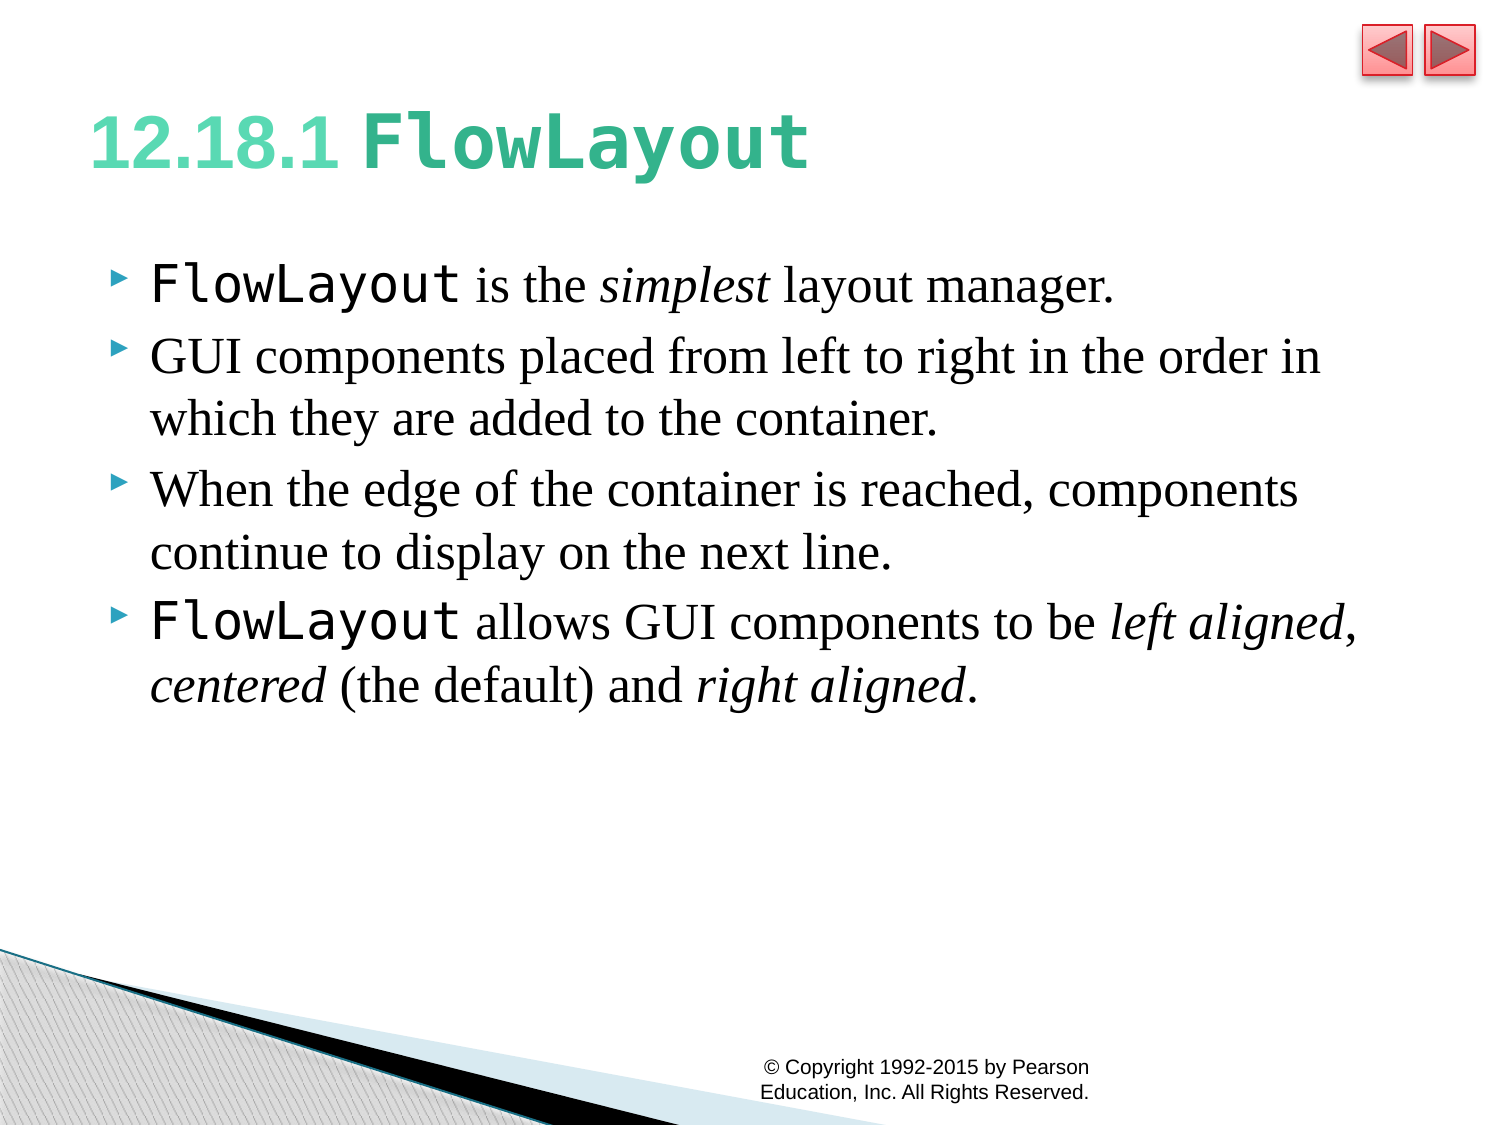

# 12.18.1 FlowLayout
FlowLayout is the simplest layout manager.
GUI components placed from left to right in the order in which they are added to the container.
When the edge of the container is reached, components continue to display on the next line.
FlowLayout allows GUI components to be left aligned, centered (the default) and right aligned.
© Copyright 1992-2015 by Pearson Education, Inc. All Rights Reserved.